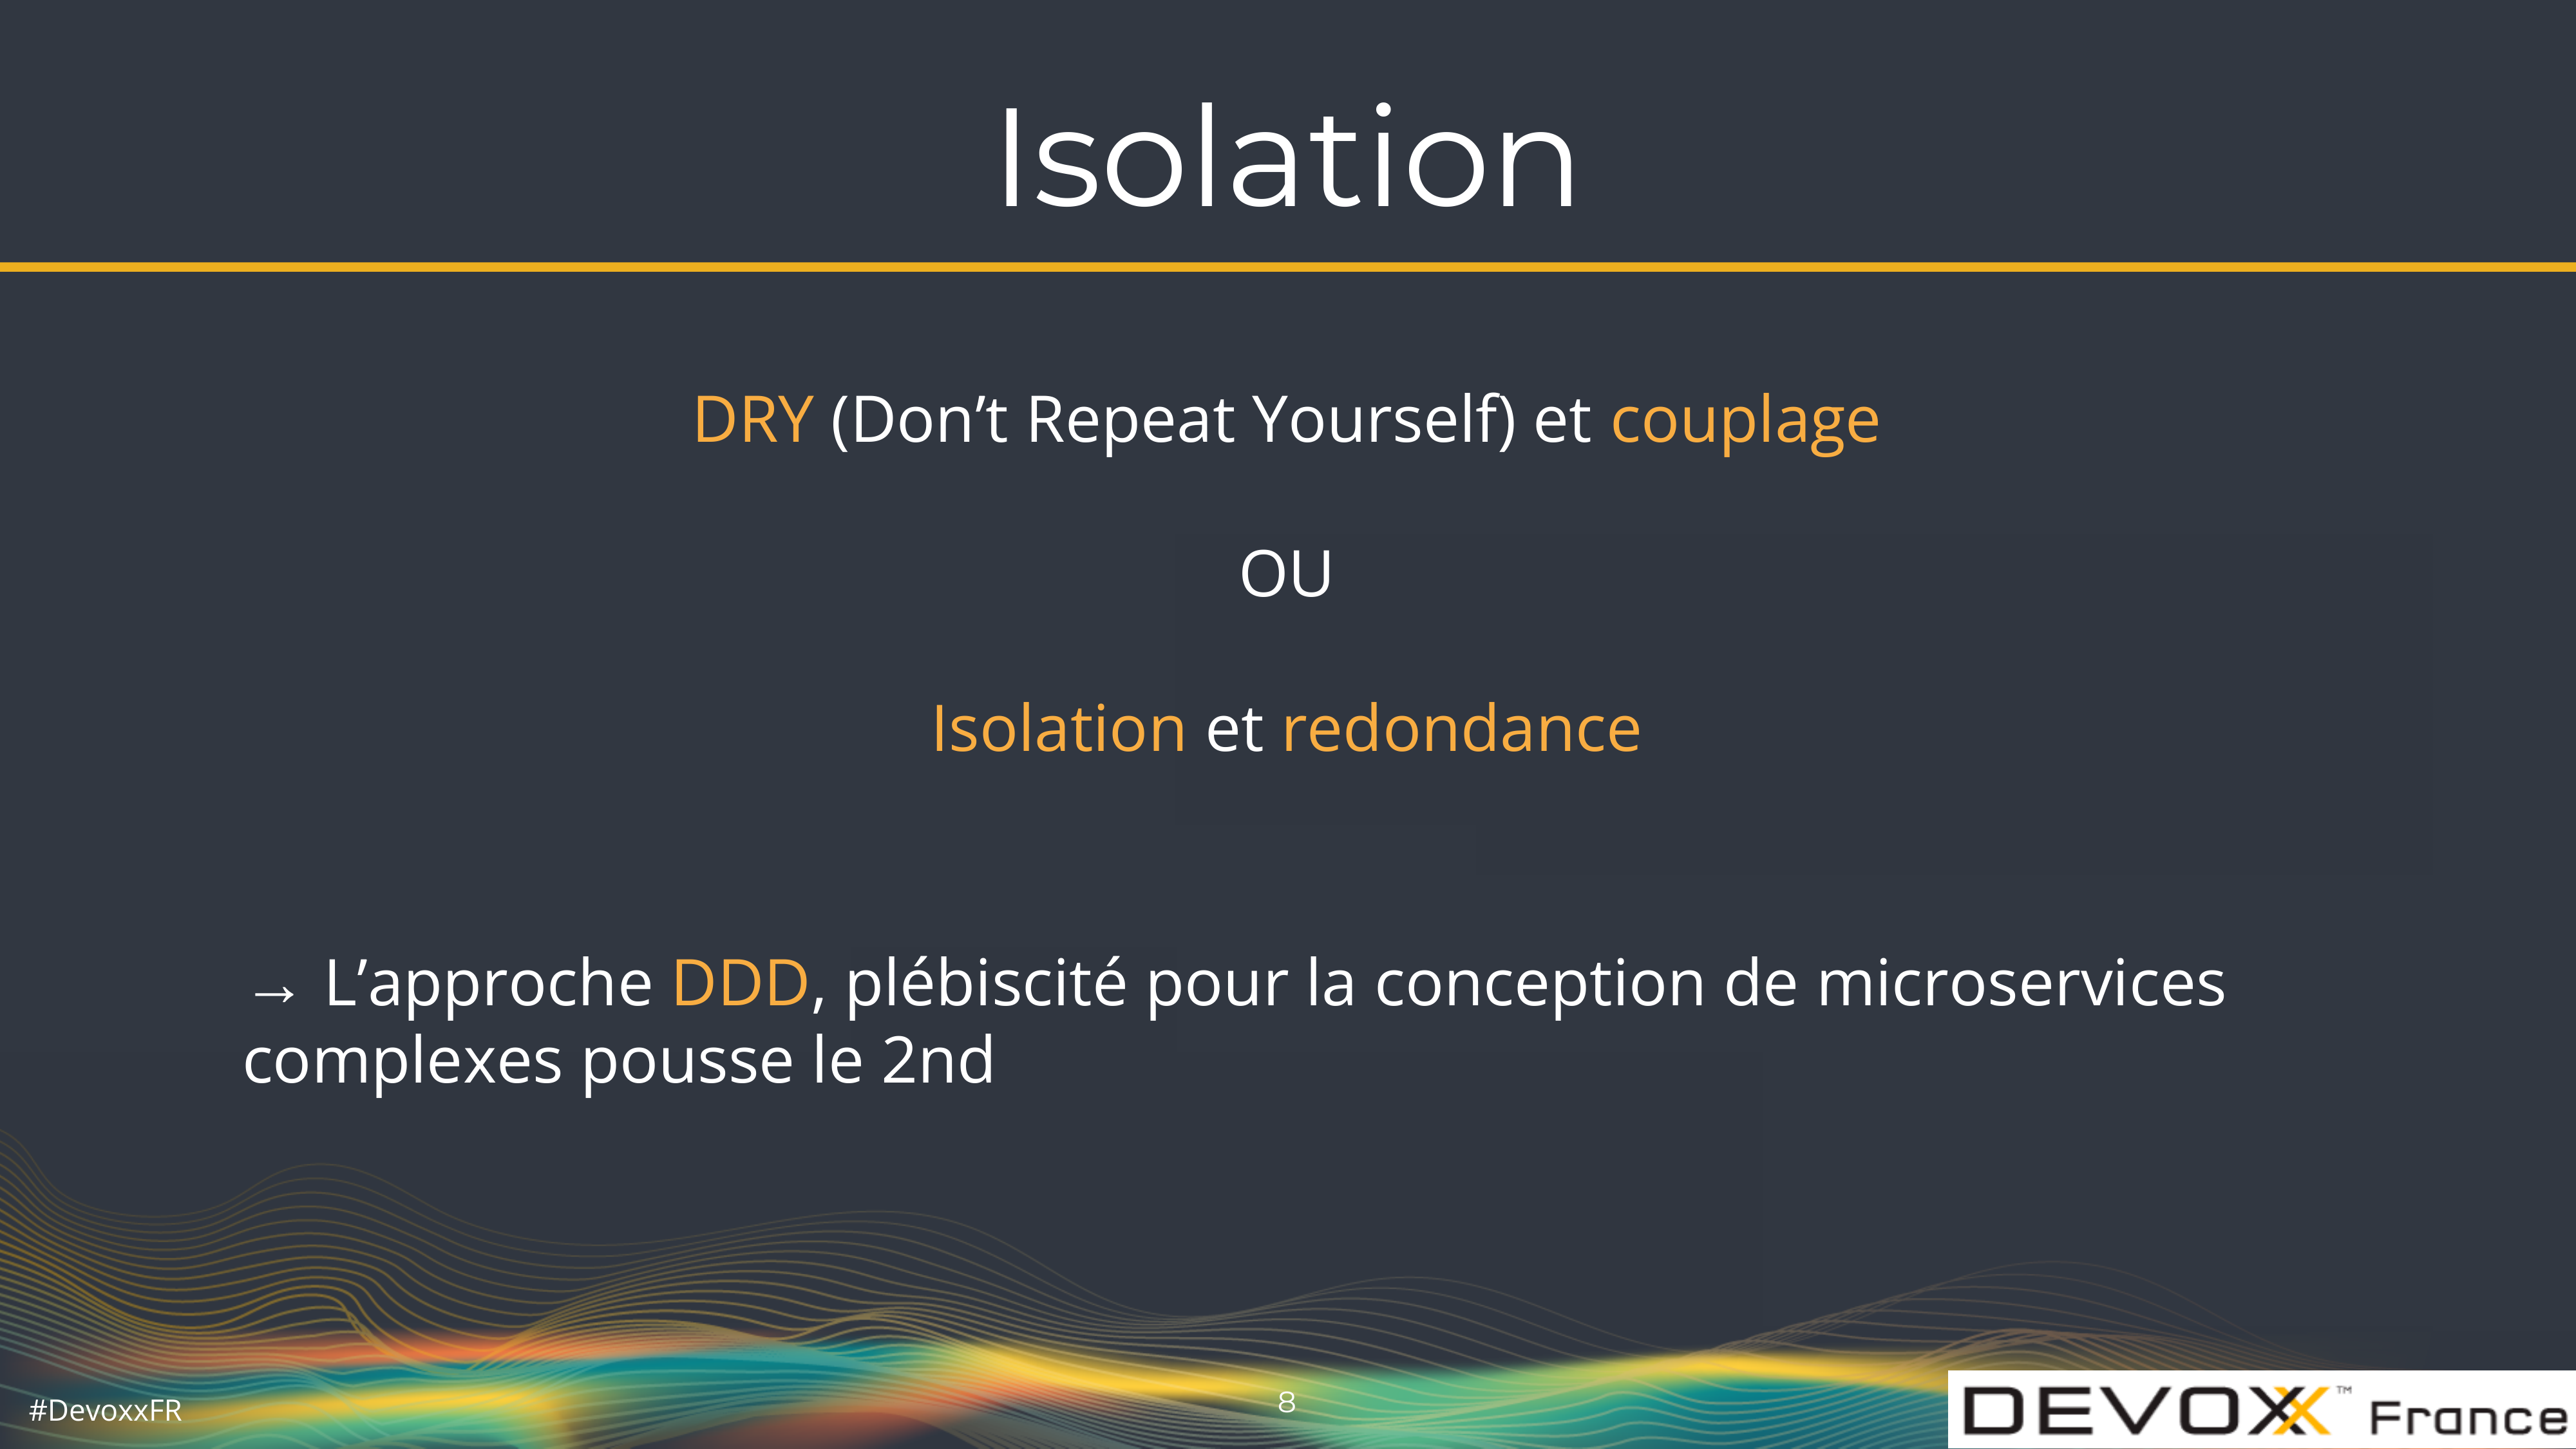

# Isolation
DRY (Don’t Repeat Yourself) et couplage

OU

Isolation et redondance

→ L’approche DDD, plébiscité pour la conception de microservices complexes pousse le 2nd
8